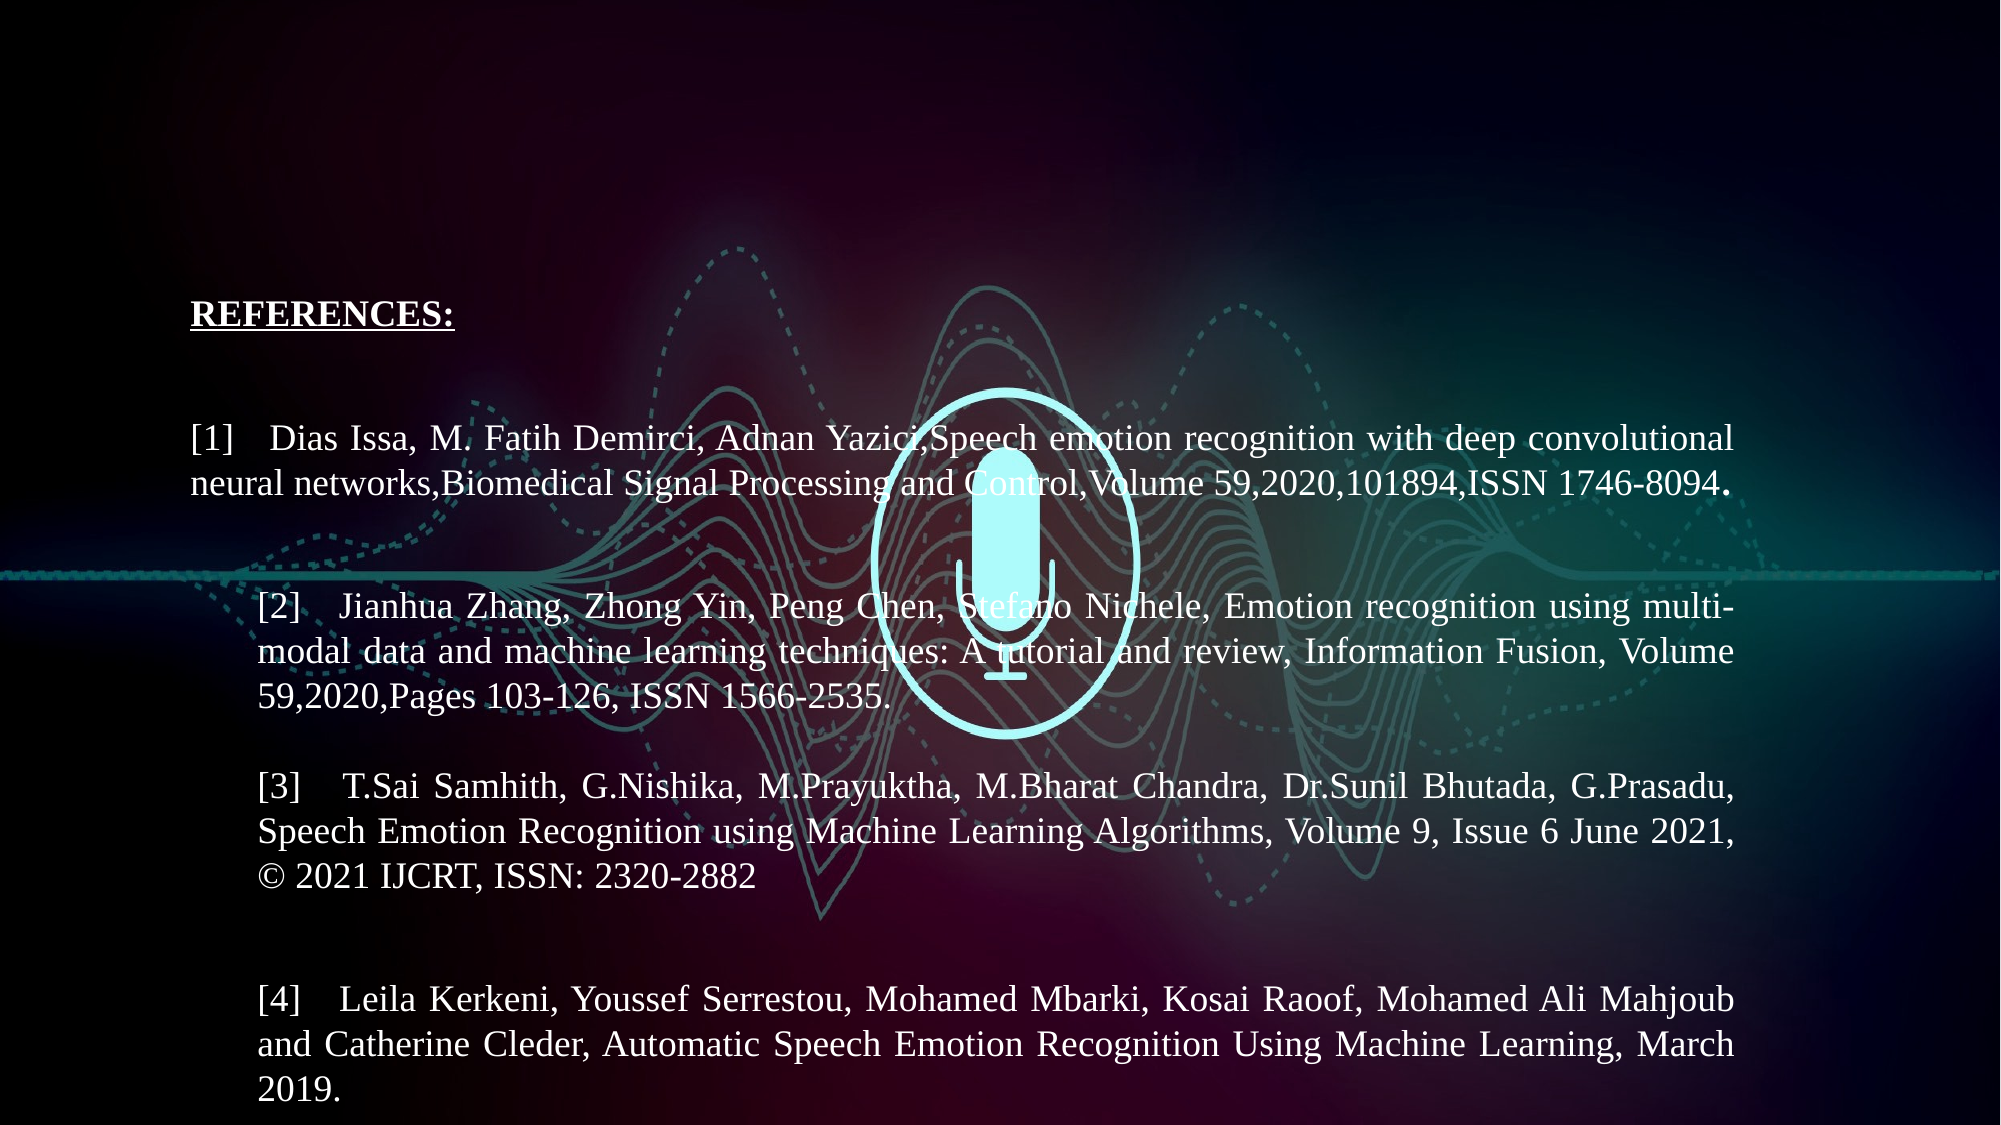

REFERENCES:

[1]   Dias Issa, M. Fatih Demirci, Adnan Yazici,Speech emotion recognition with deep convolutional neural networks,Biomedical Signal Processing and Control,Volume 59,2020,101894,ISSN 1746-8094.

[2]   Jianhua Zhang, Zhong Yin, Peng Chen, Stefano Nichele, Emotion recognition using multi-modal data and machine learning techniques: A tutorial and review, Information Fusion, Volume 59,2020,Pages 103-126, ISSN 1566-2535.

[3]   T.Sai Samhith, G.Nishika, M.Prayuktha, M.Bharat Chandra, Dr.Sunil Bhutada, G.Prasadu, Speech Emotion Recognition using Machine Learning Algorithms, Volume 9, Issue 6 June 2021, © 2021 IJCRT, ISSN: 2320-2882

[4]   Leila Kerkeni, Youssef Serrestou, Mohamed Mbarki, Kosai Raoof, Mohamed Ali Mahjoub and Catherine Cleder, Automatic Speech Emotion Recognition Using Machine Learning, March 2019.